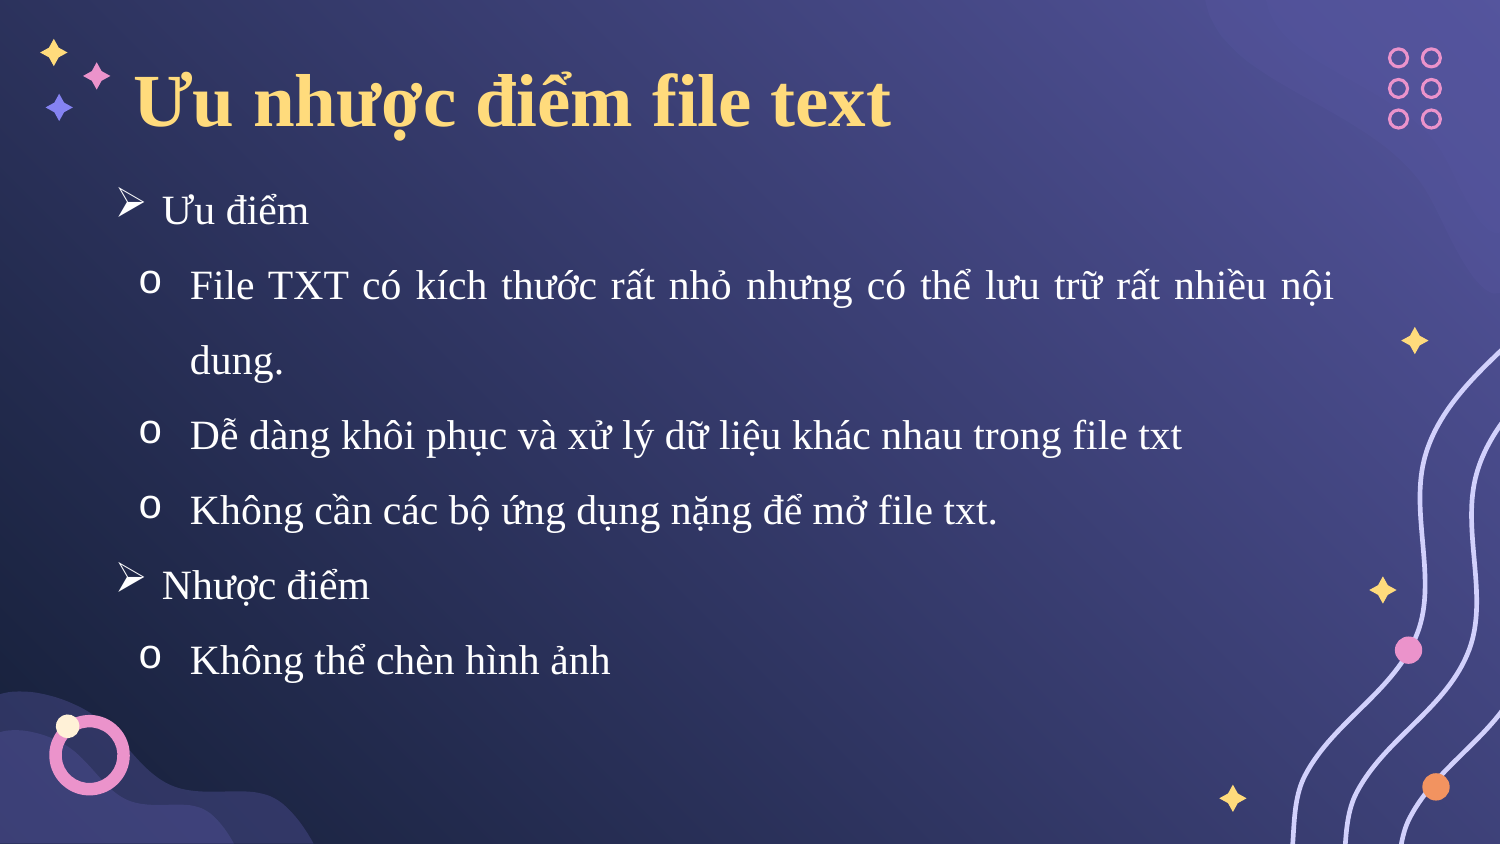

# Ưu nhược điểm file text
Ưu điểm
File TXT có kích thước rất nhỏ nhưng có thể lưu trữ rất nhiều nội dung.
Dễ dàng khôi phục và xử lý dữ liệu khác nhau trong file txt
Không cần các bộ ứng dụng nặng để mở file txt.
Nhược điểm
Không thể chèn hình ảnh